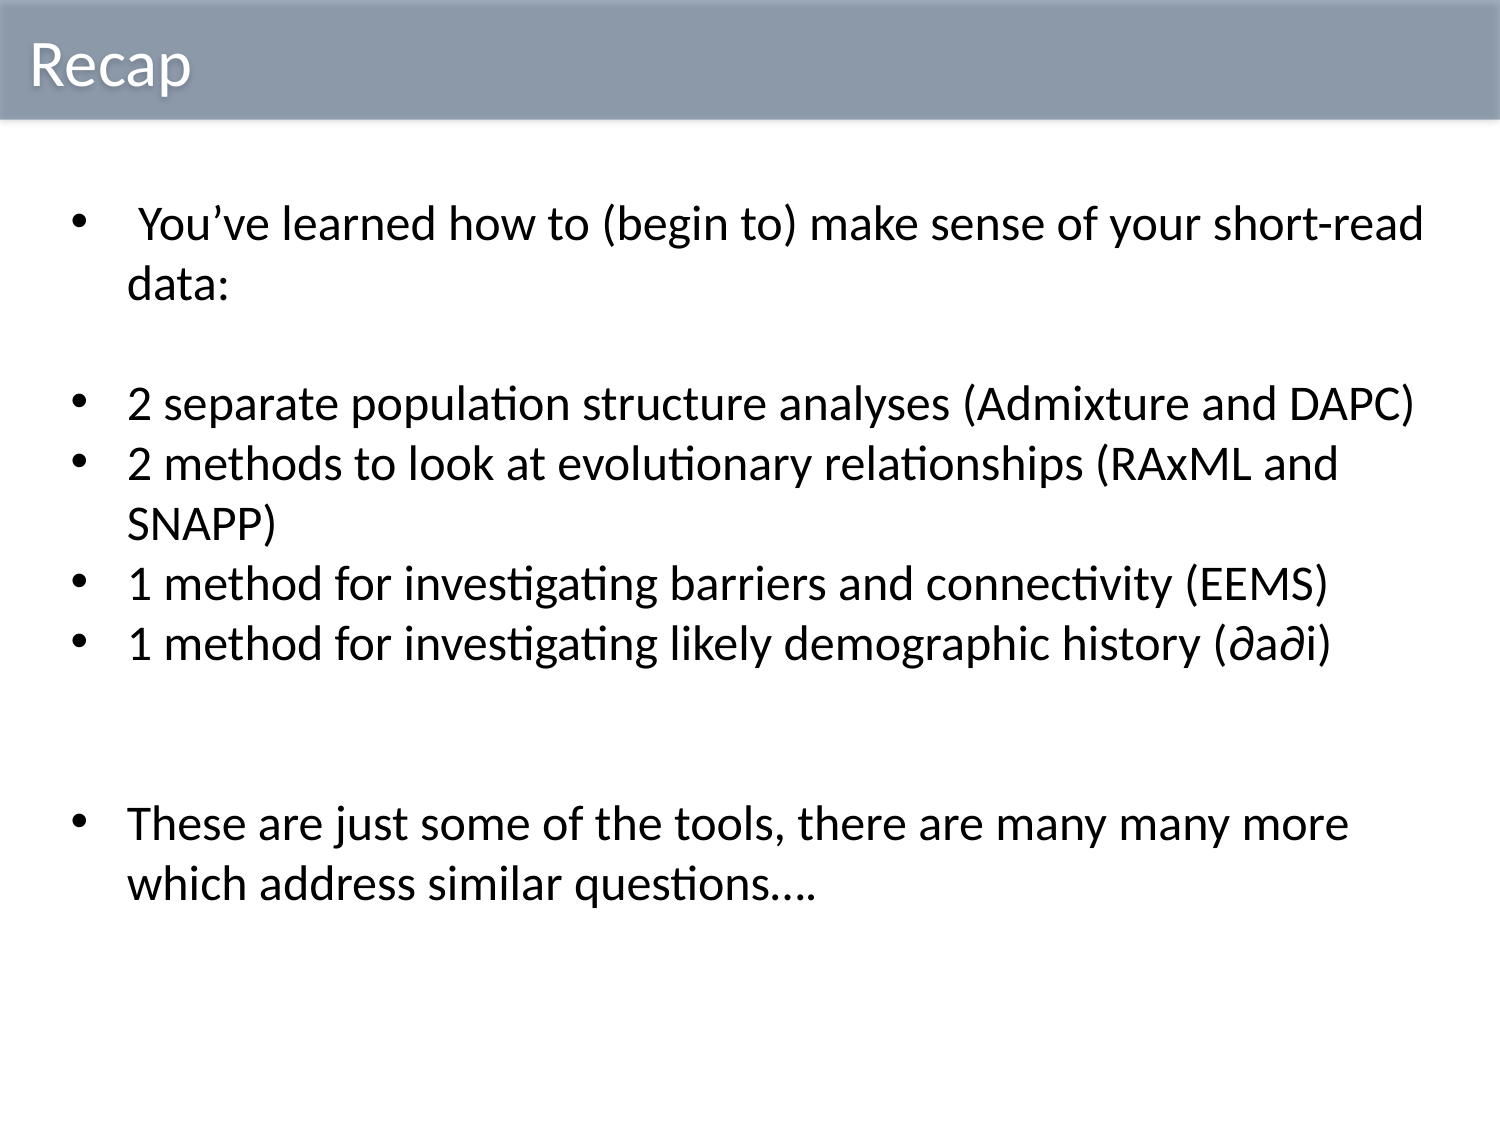

Recap
 You’ve learned how to (begin to) make sense of your short-read data:

2 separate population structure analyses (Admixture and DAPC)
2 methods to look at evolutionary relationships (RAxML and SNAPP)
1 method for investigating barriers and connectivity (EEMS)
1 method for investigating likely demographic history (∂a∂i)

These are just some of the tools, there are many many more which address similar questions….